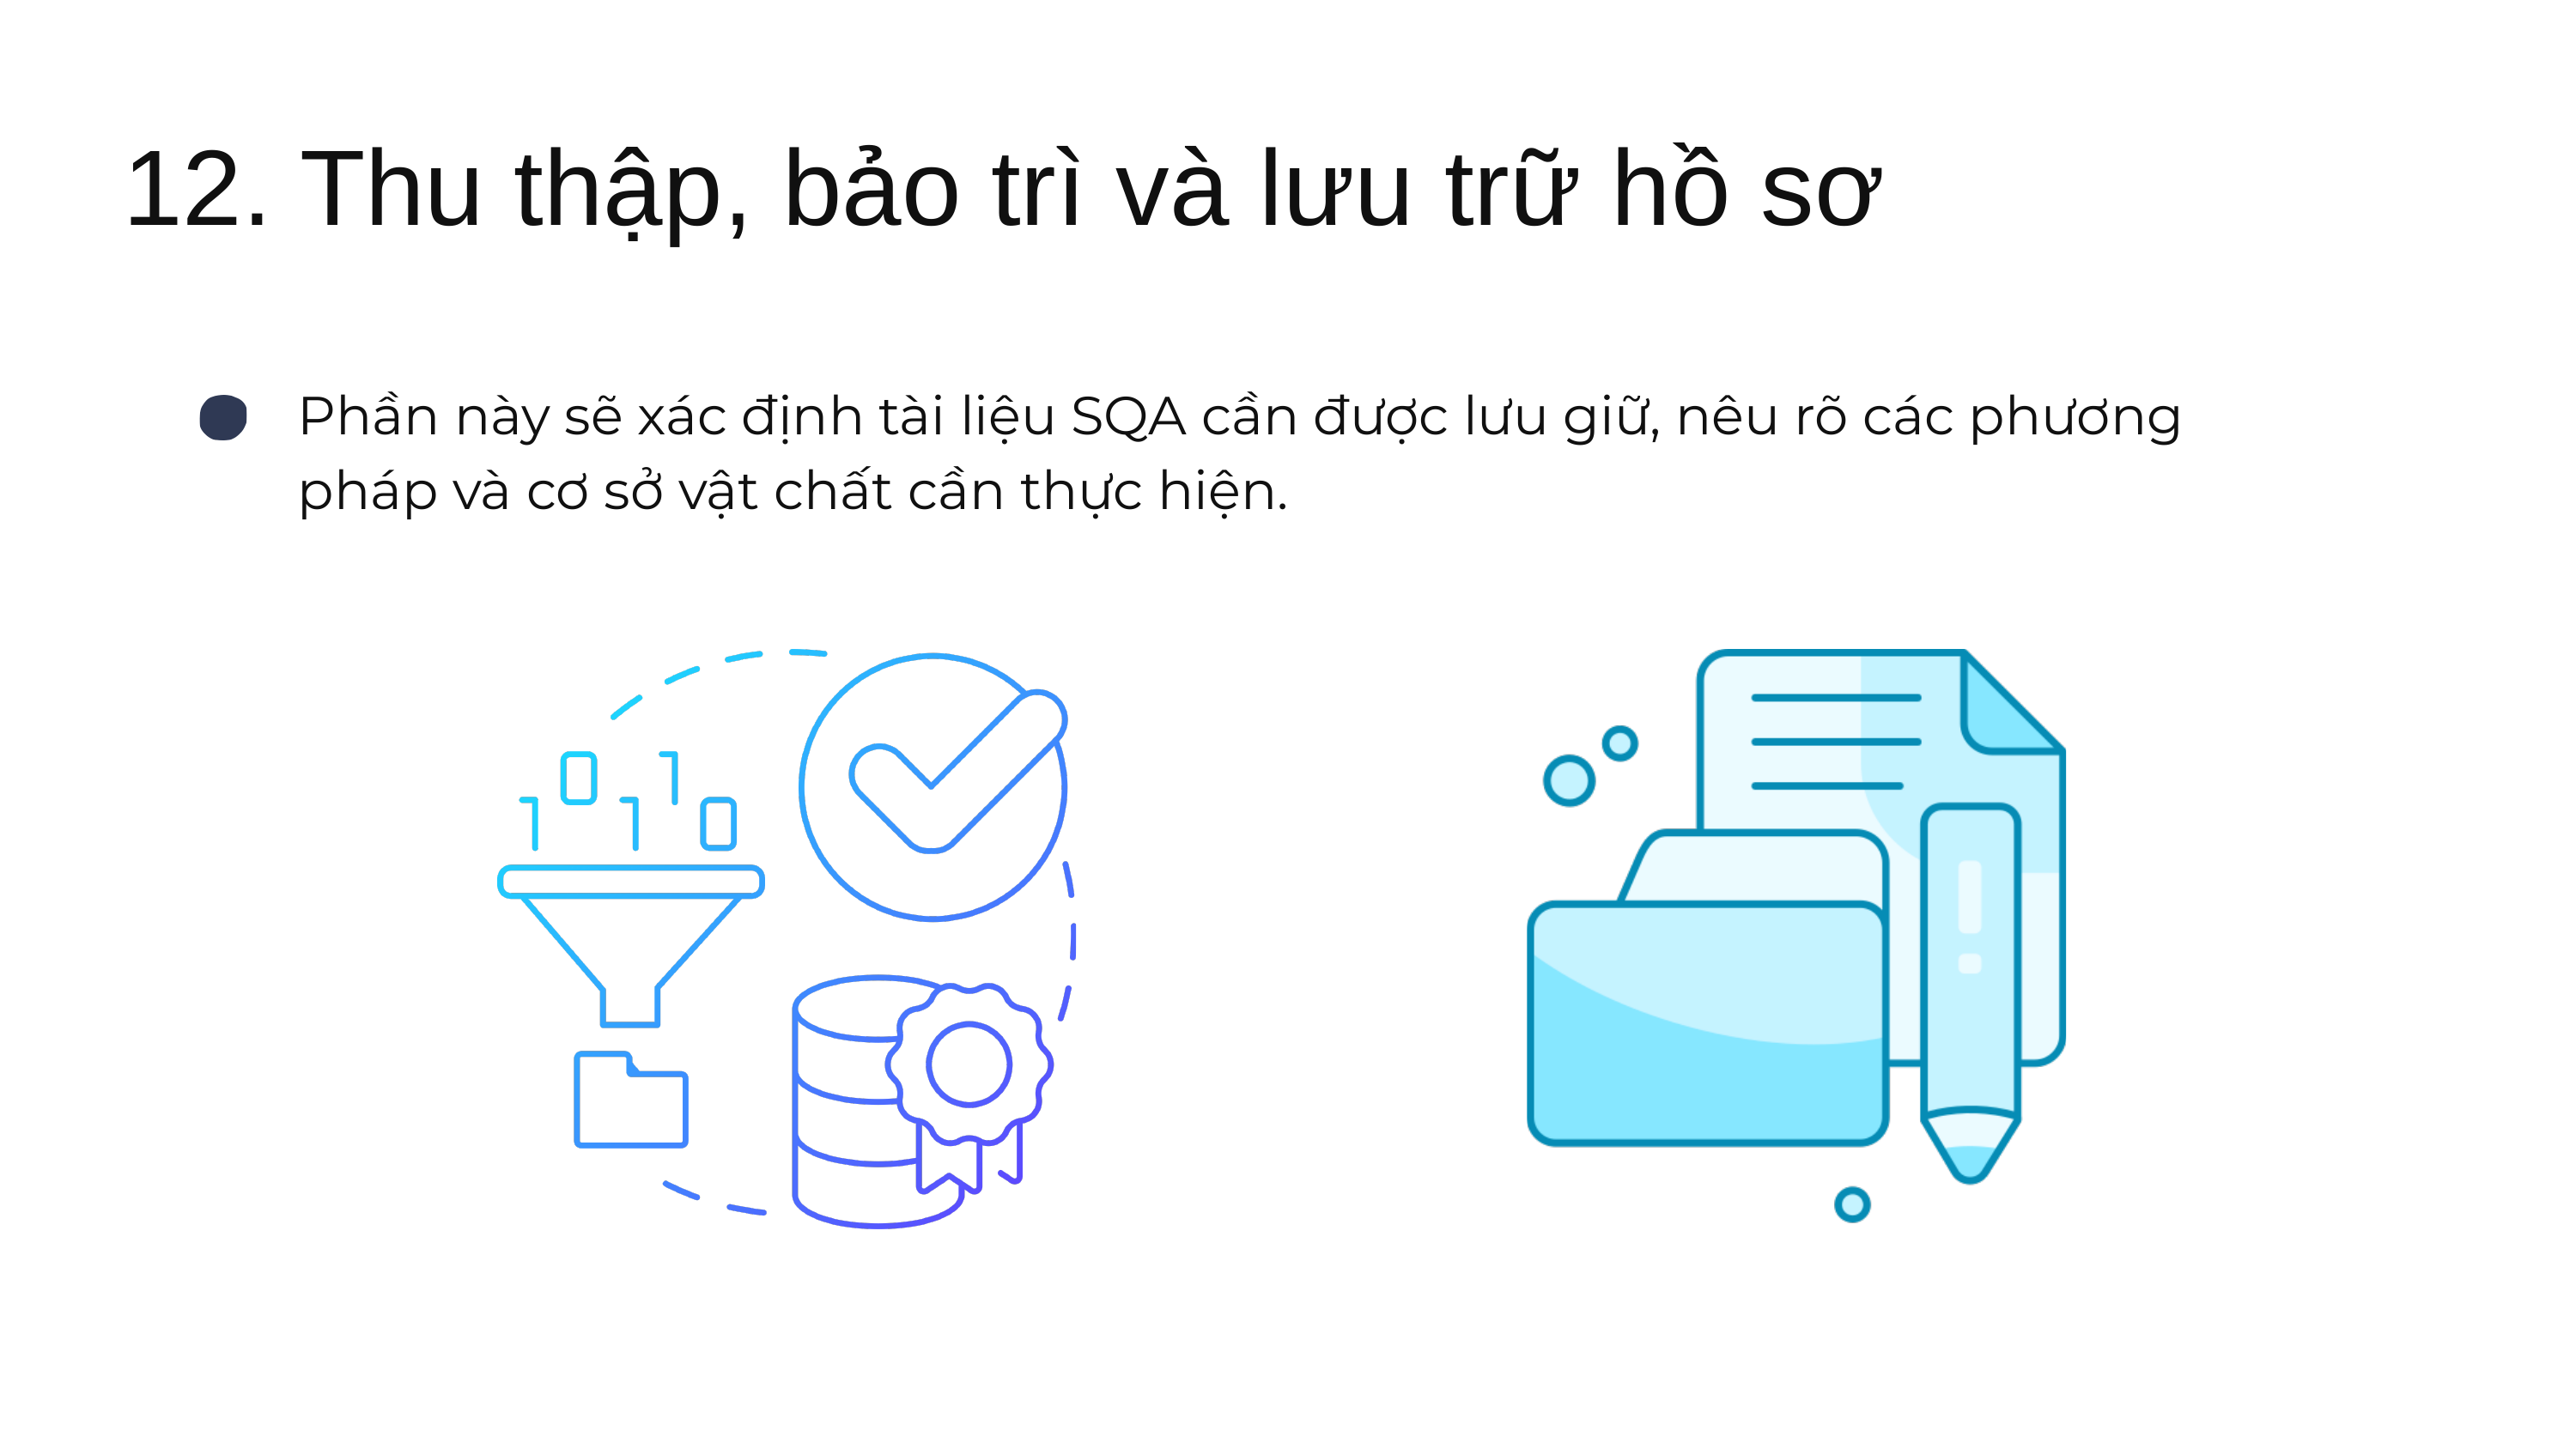

12. Thu thập, bảo trì và lưu trữ hồ sơ
Phần này sẽ xác định tài liệu SQA cần được lưu giữ, nêu rõ các phương pháp và cơ sở vật chất cần thực hiện.